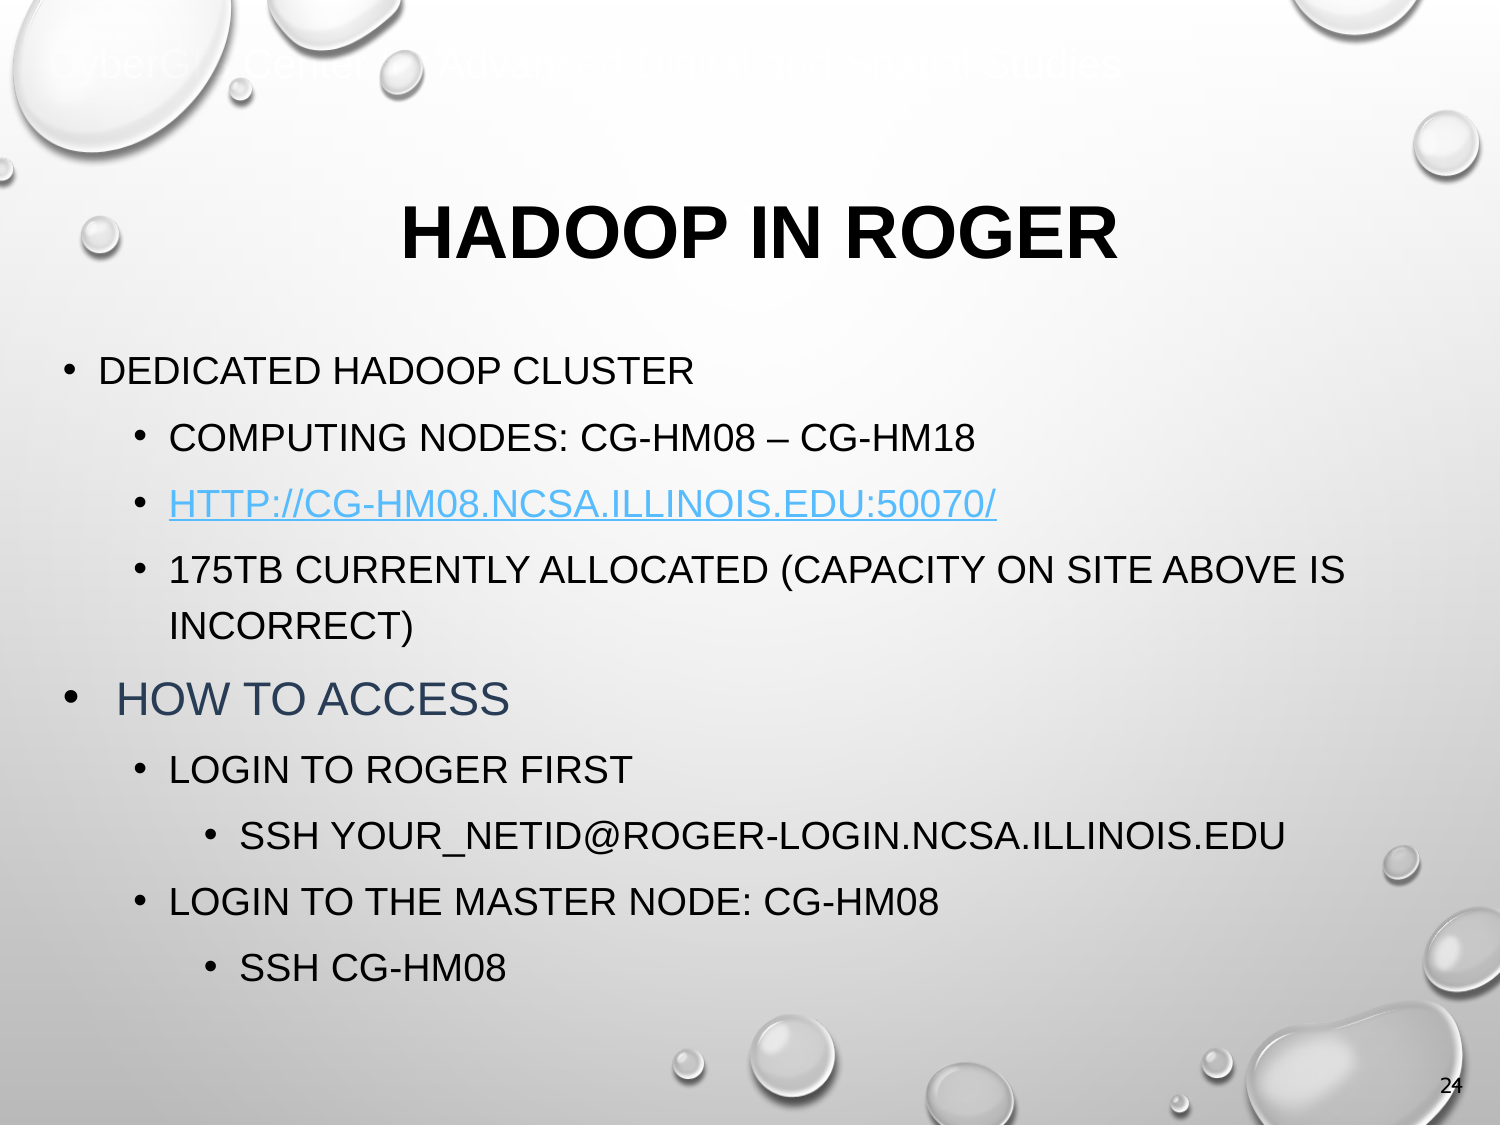

# Hadoop in ROGER
Dedicated Hadoop Cluster
Computing nodes: cg-hm08 – cg-hm18
http://cg-hm08.ncsa.illinois.edu:50070/
175TB currently allocated (capacity on site above is incorrect)
How to access
Login to ROGER first
ssh your_netID@roger-login.ncsa.illinois.edu
Login to the master node: cg-hm08
ssh cg-hm08

24